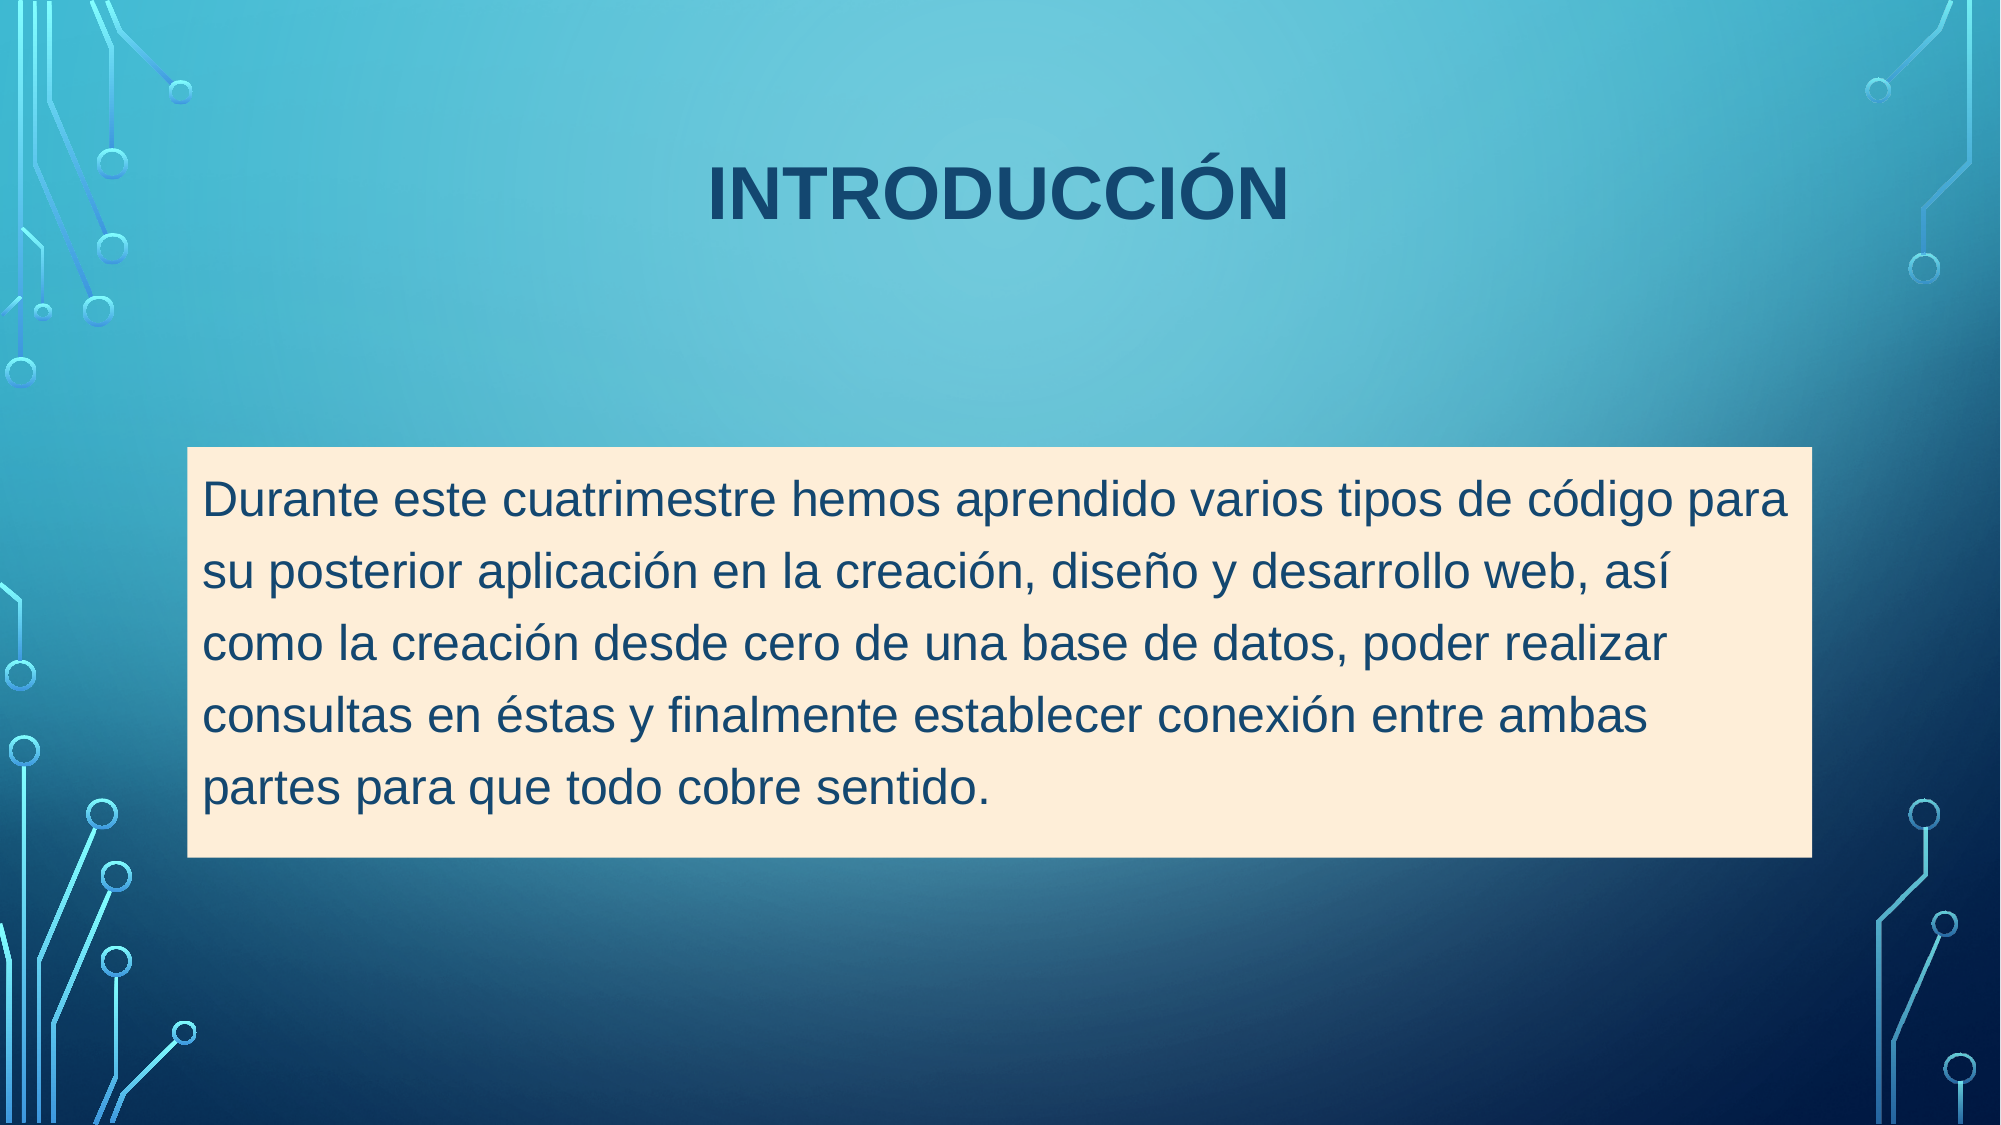

# INTRODUCCIÓN
Durante este cuatrimestre hemos aprendido varios tipos de código para su posterior aplicación en la creación, diseño y desarrollo web, así como la creación desde cero de una base de datos, poder realizar consultas en éstas y finalmente establecer conexión entre ambas partes para que todo cobre sentido.